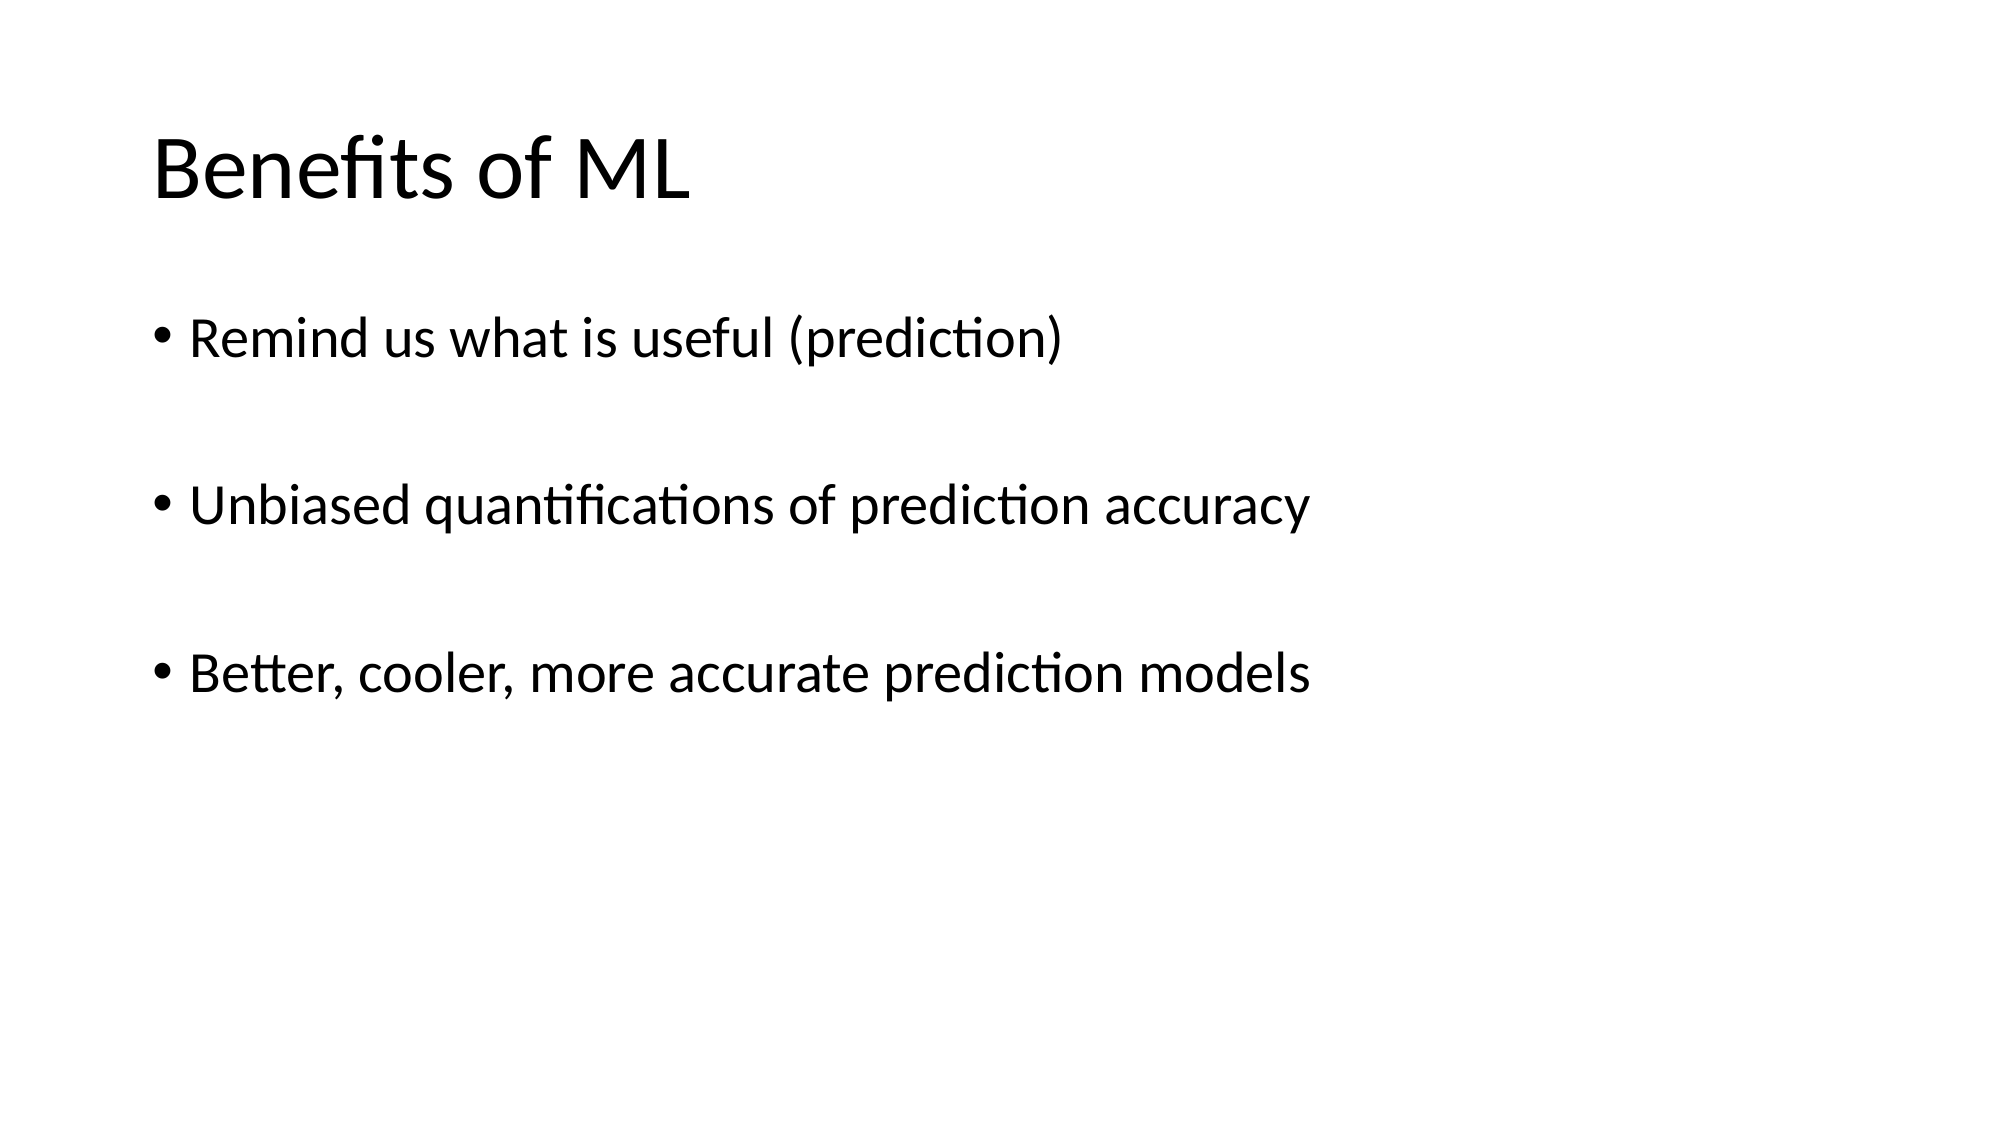

# Benefits of ML
Remind us what is useful (prediction)

Unbiased quantifications of prediction accuracy

Better, cooler, more accurate prediction models